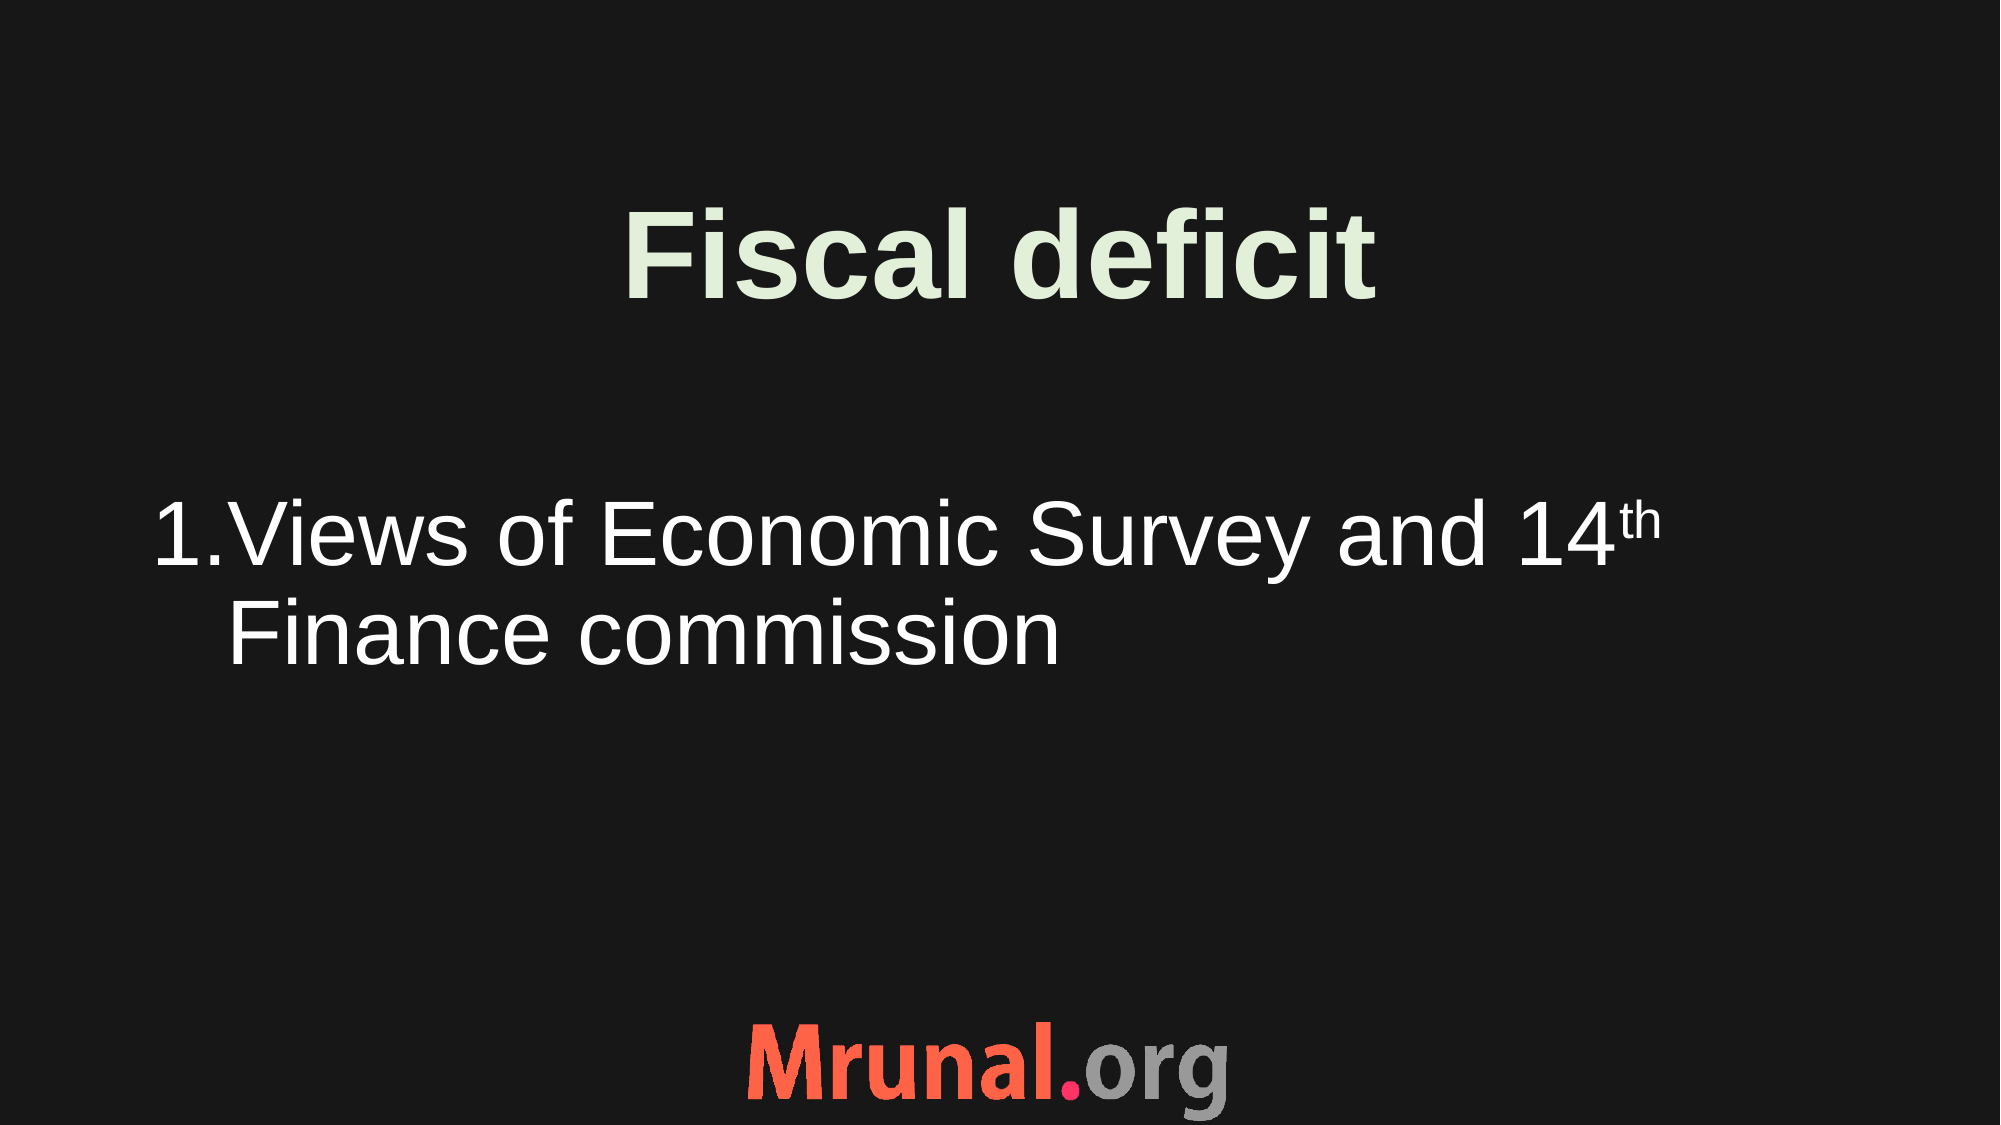

# Fiscal deficit
Views of Economic Survey and 14th Finance commission